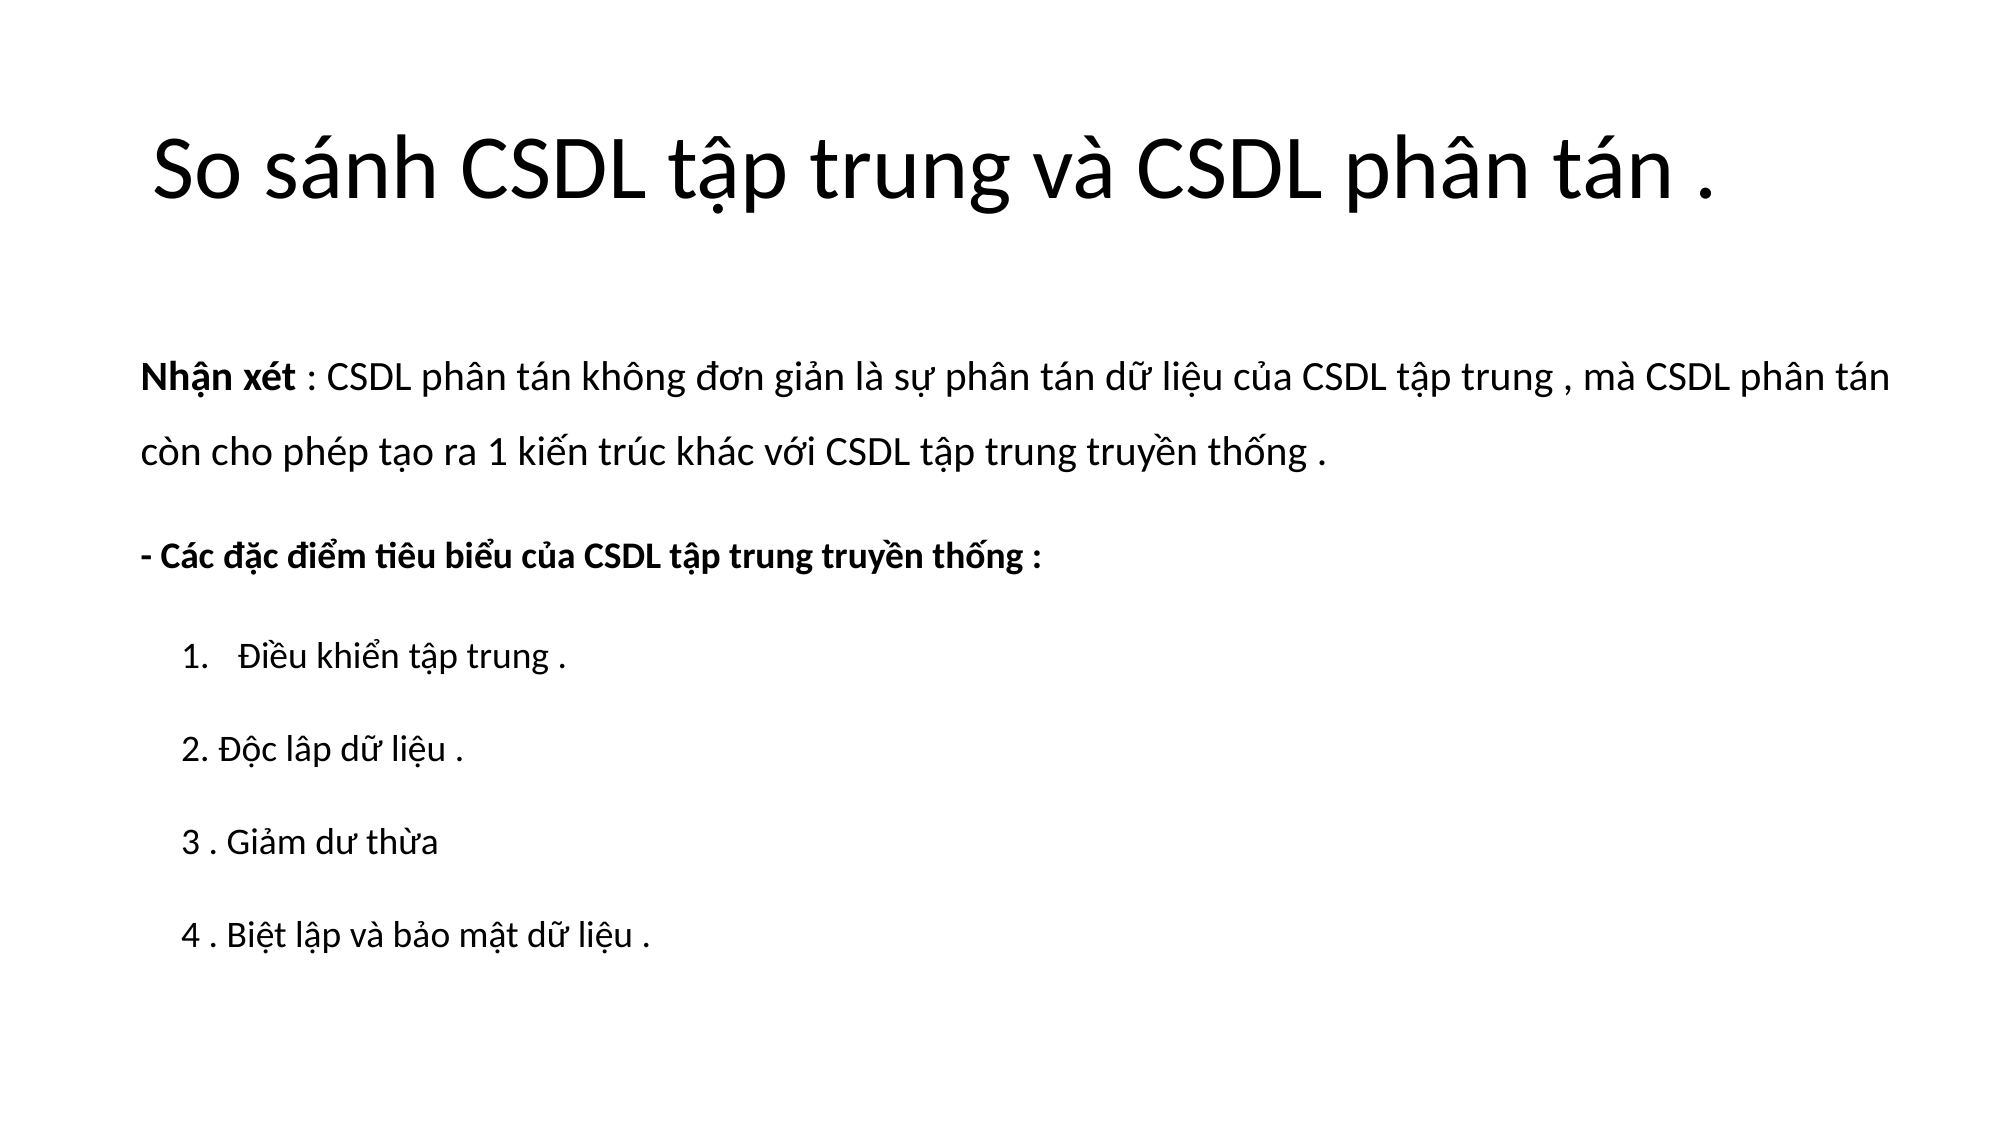

# So sánh CSDL tập trung và CSDL phân tán .
Nhận xét : CSDL phân tán không đơn giản là sự phân tán dữ liệu của CSDL tập trung , mà CSDL phân tán còn cho phép tạo ra 1 kiến trúc khác với CSDL tập trung truyền thống .
- Các đặc điểm tiêu biểu của CSDL tập trung truyền thống :
Điều khiển tập trung .
2. Độc lâp dữ liệu .
3 . Giảm dư thừa
4 . Biệt lập và bảo mật dữ liệu .